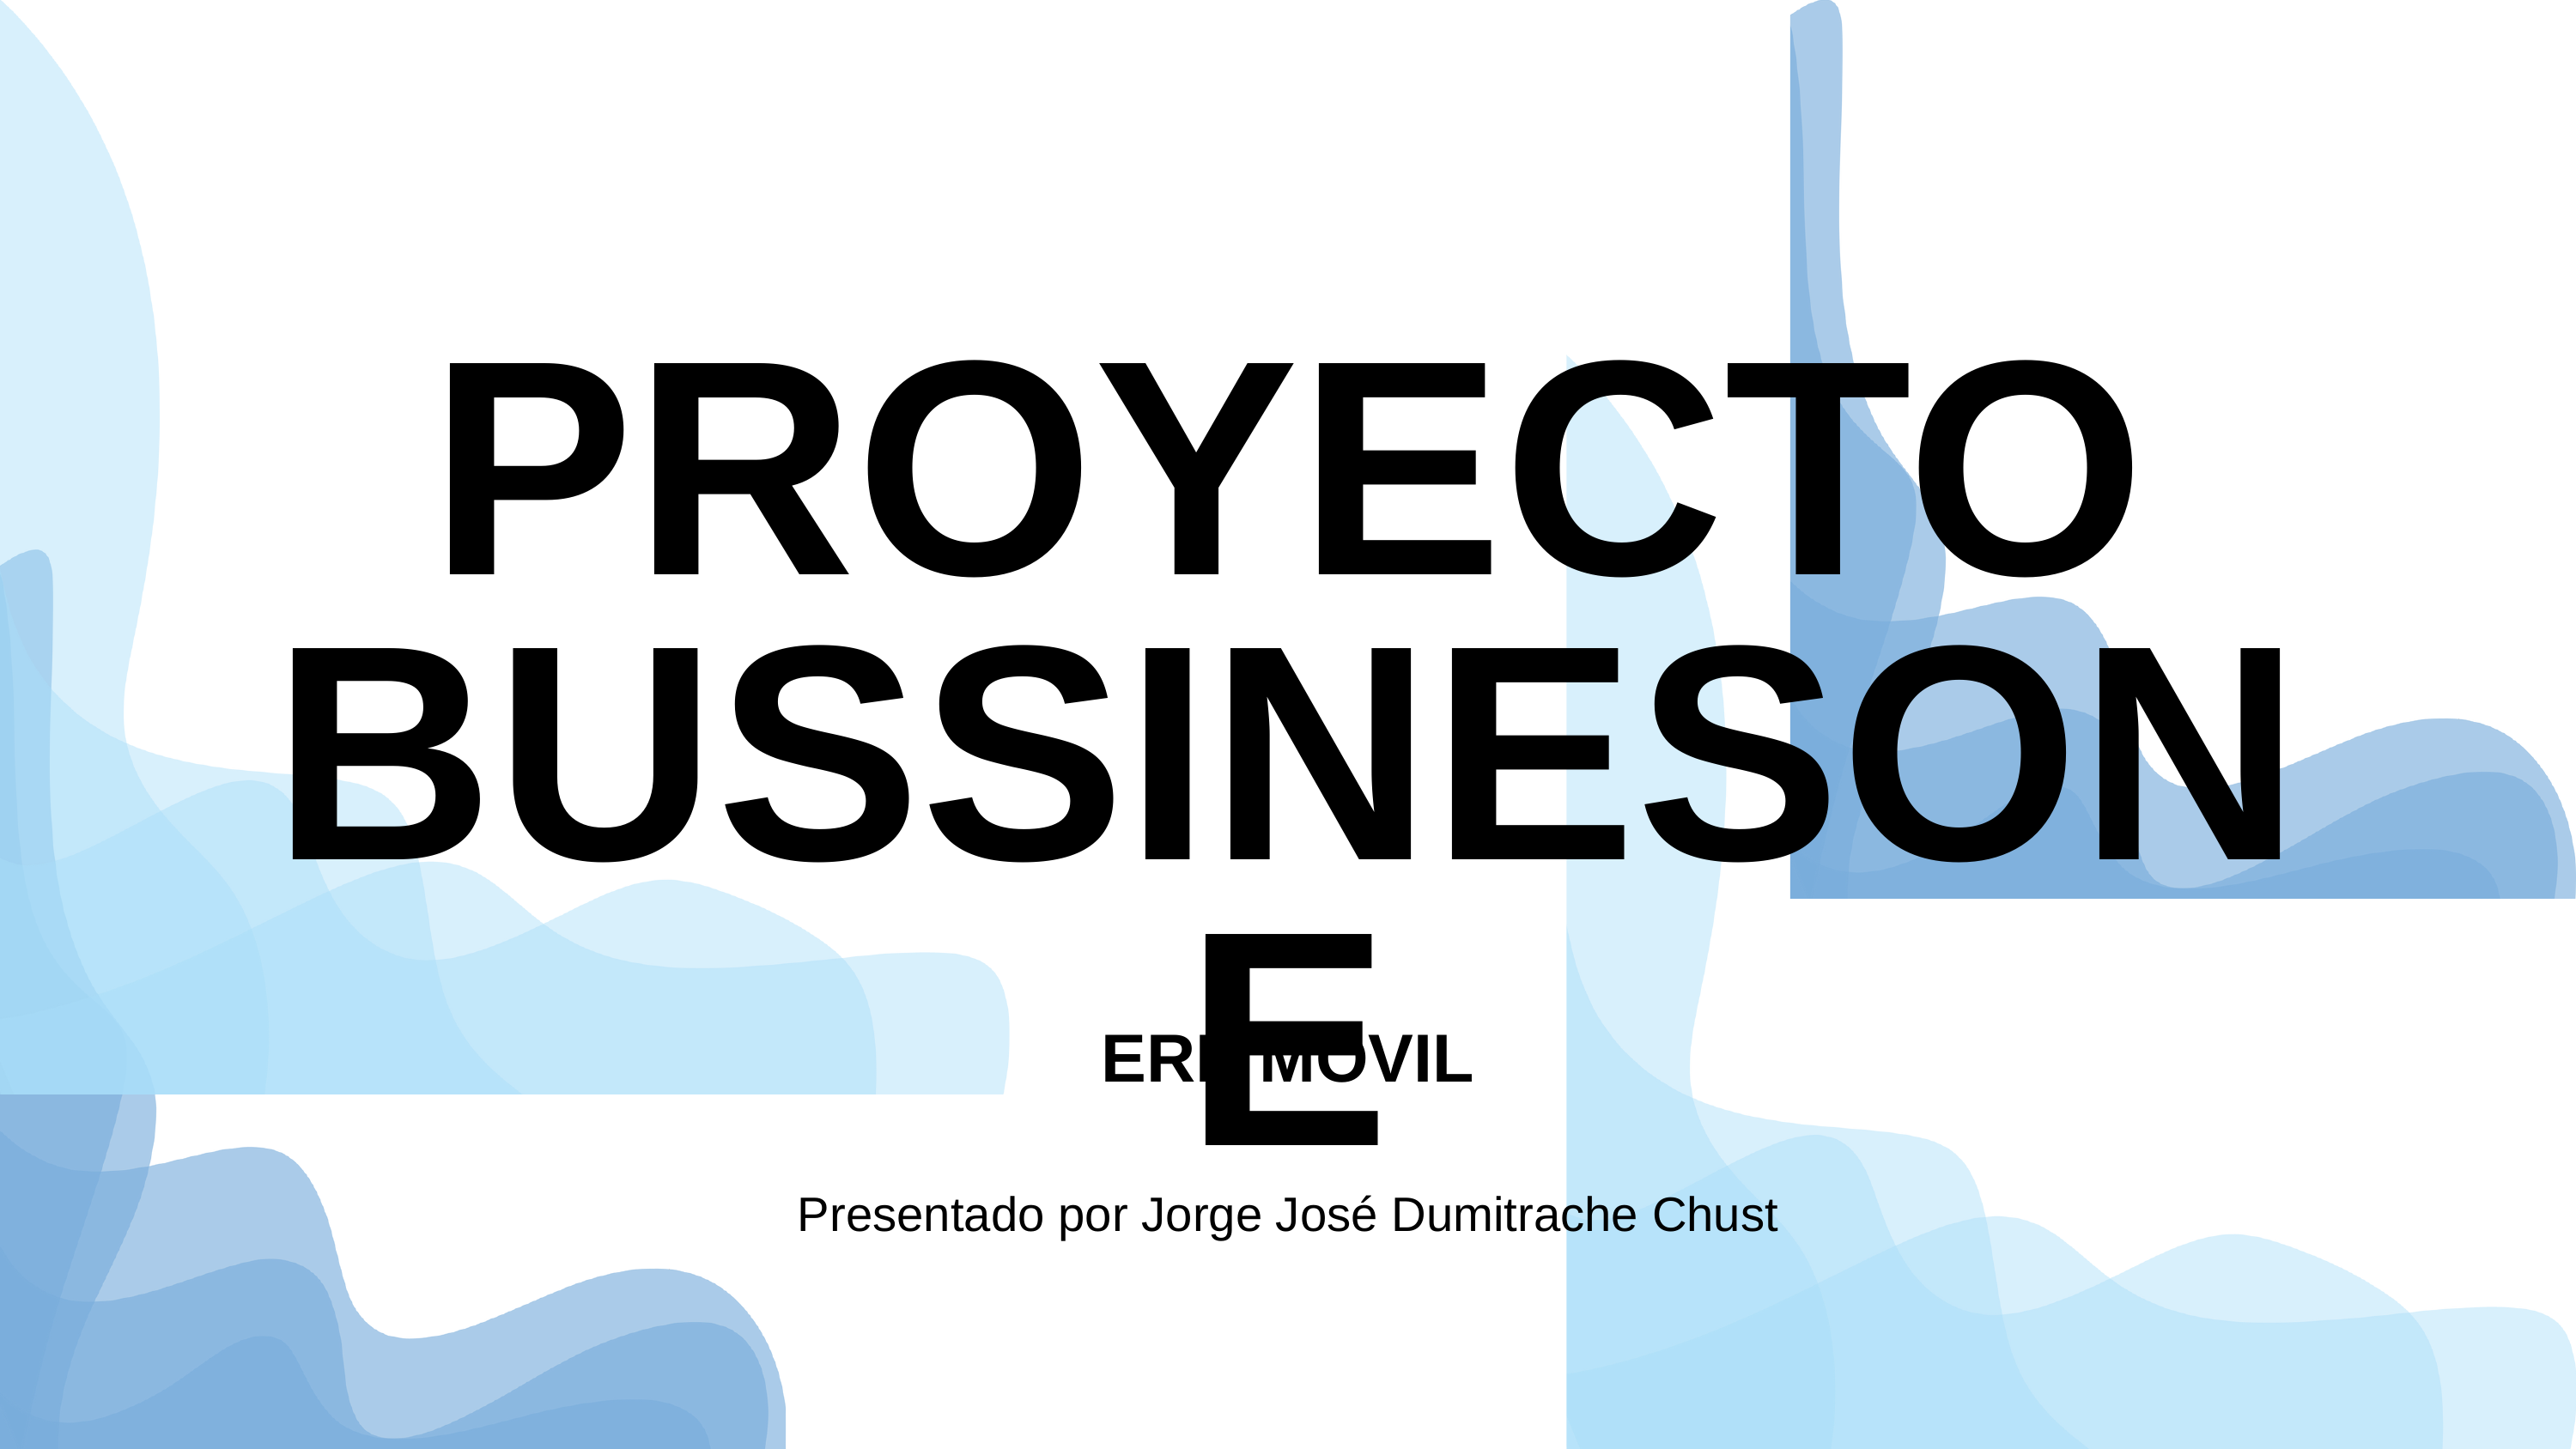

PROYECTO
BUSSINESONE

ERP MOVIL
Presentado por Jorge José Dumitrache Chust